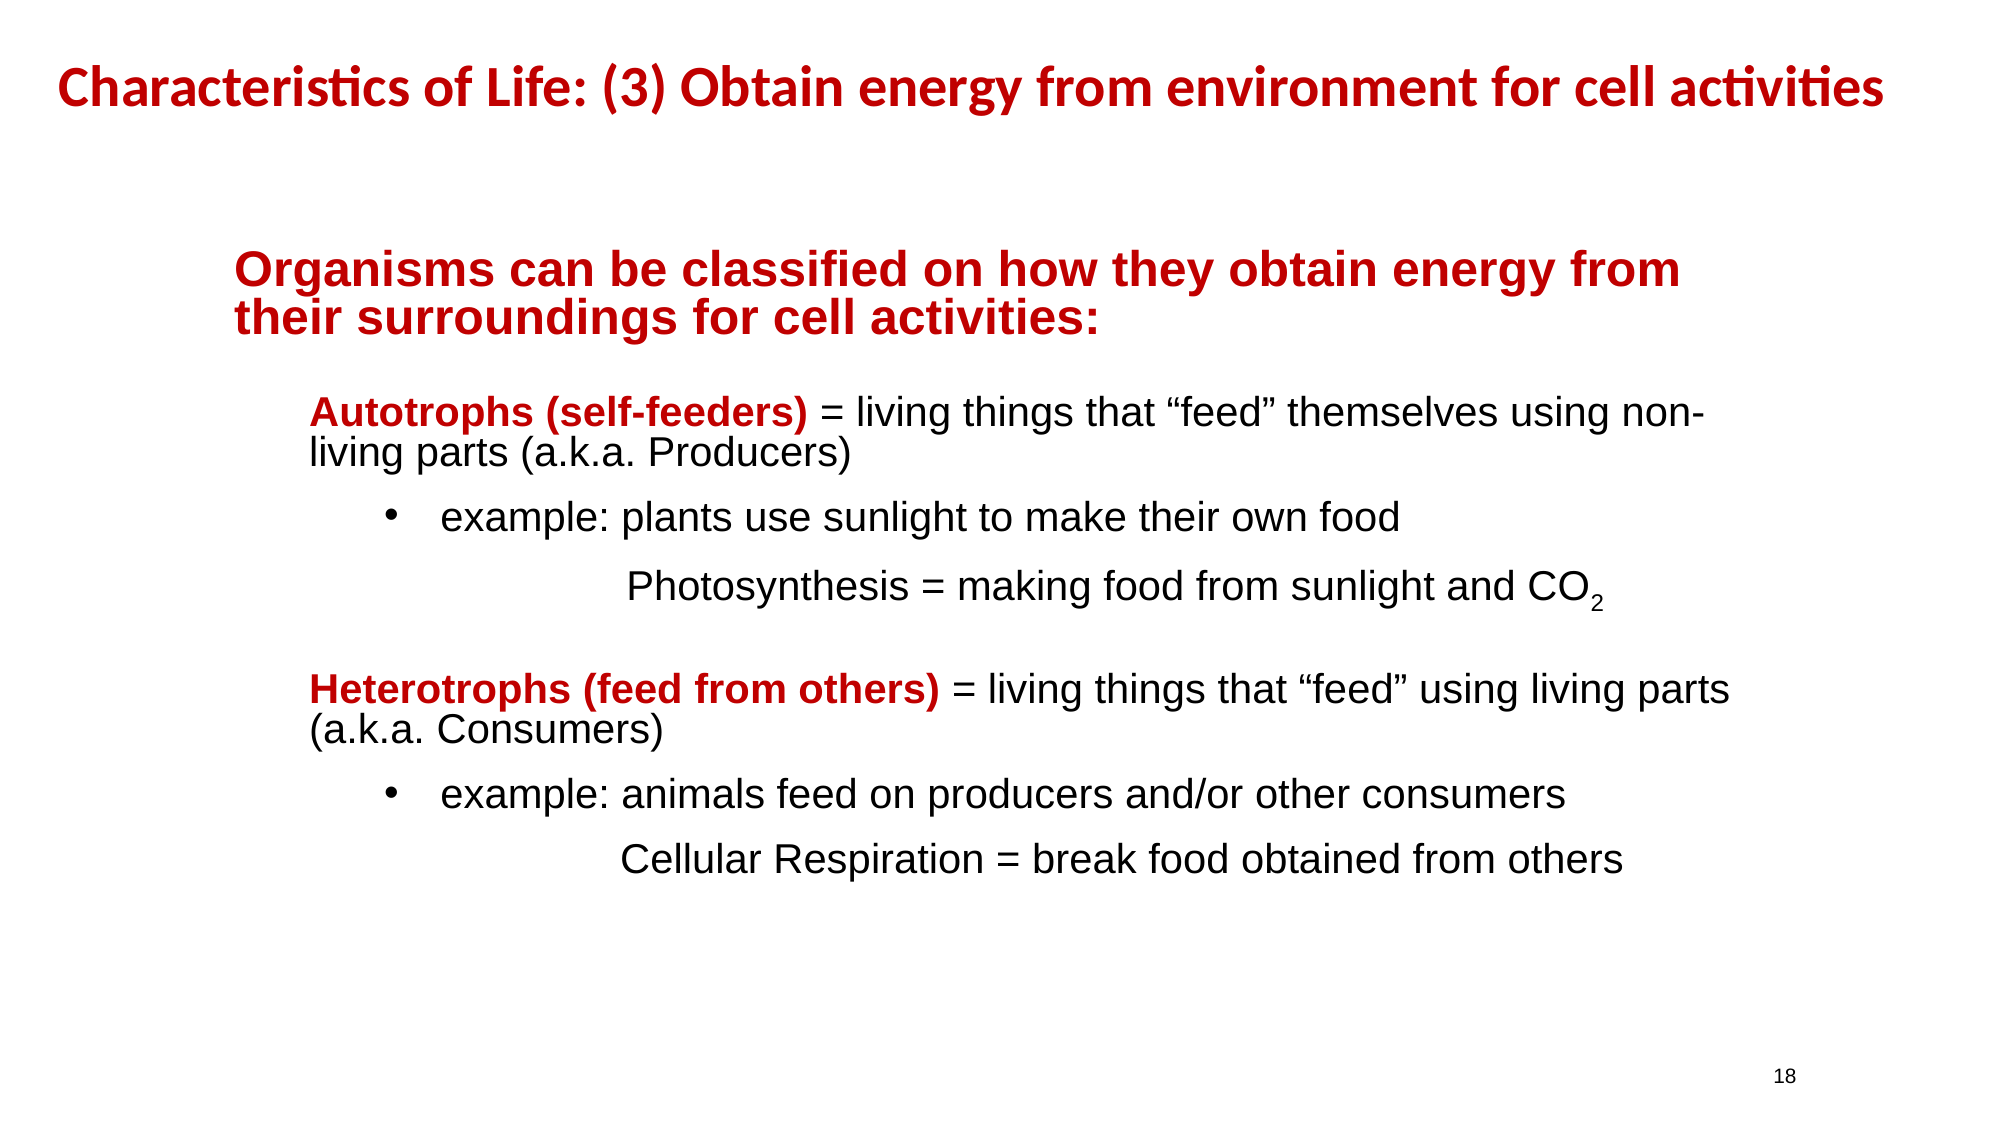

Characteristics of Life: (3) Obtain energy from environment for cell activities
Organisms can be classified on how they obtain energy from their surroundings for cell activities:
Autotrophs (self-feeders) = living things that “feed” themselves using non-living parts (a.k.a. Producers)
example: plants use sunlight to make their own food
	        Photosynthesis = making food from sunlight and CO2
Heterotrophs (feed from others) = living things that “feed” using living parts (a.k.a. Consumers)
example: animals feed on producers and/or other consumers
              Cellular Respiration = break food obtained from others
18